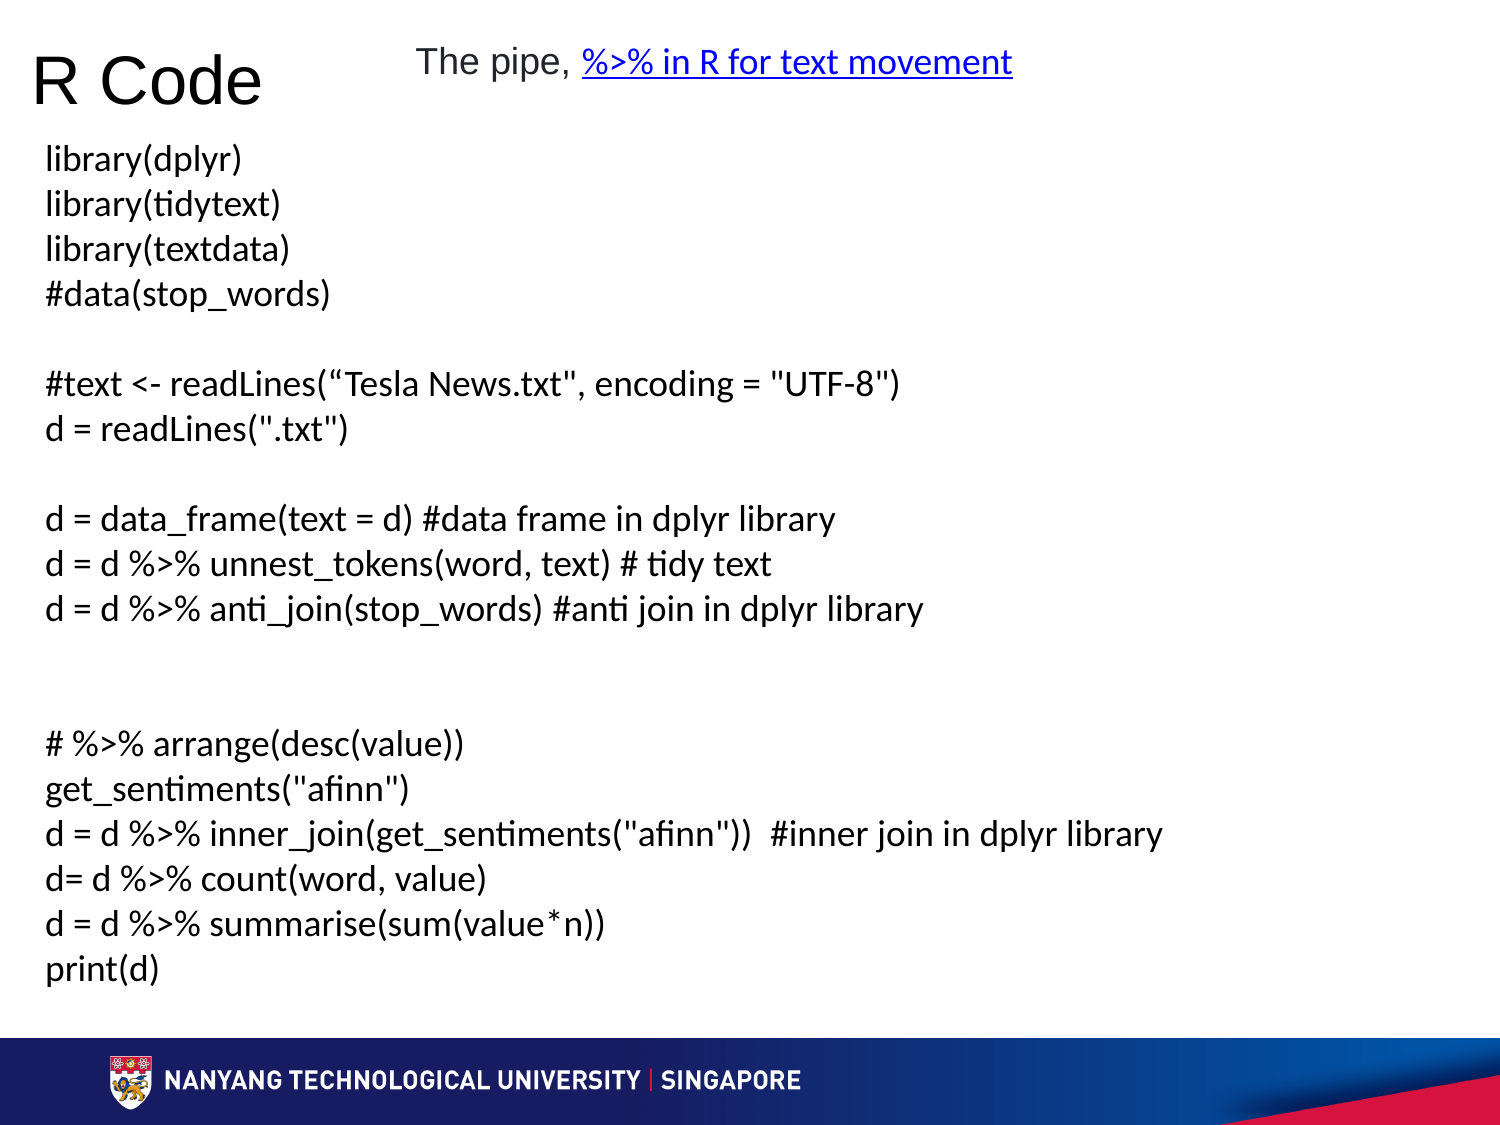

# R Code
The pipe, %>% in R for text movement
library(dplyr)
library(tidytext)
library(textdata)
#data(stop_words)

#text <- readLines(“Tesla News.txt", encoding = "UTF-8")
d = readLines(".txt")

d = data_frame(text = d) #data frame in dplyr library
d = d %>% unnest_tokens(word, text) # tidy text
d = d %>% anti_join(stop_words) #anti join in dplyr library

# %>% arrange(desc(value))
get_sentiments("afinn")
d = d %>% inner_join(get_sentiments("afinn"))  #inner join in dplyr library
d= d %>% count(word, value)
d = d %>% summarise(sum(value*n))
print(d)